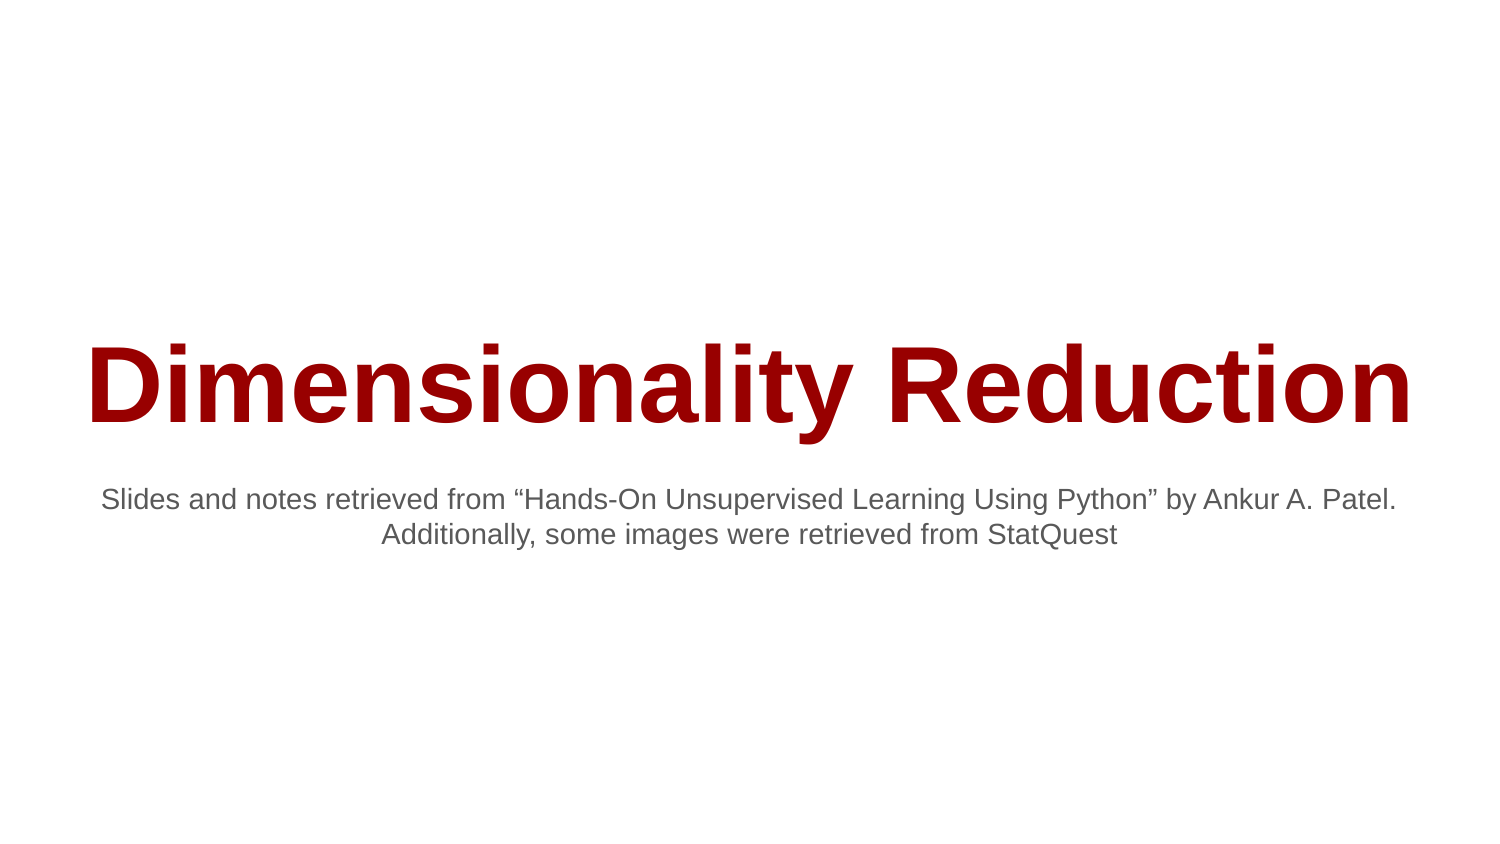

# Dimensionality Reduction
Slides and notes retrieved from “Hands-On Unsupervised Learning Using Python” by Ankur A. Patel. Additionally, some images were retrieved from StatQuest